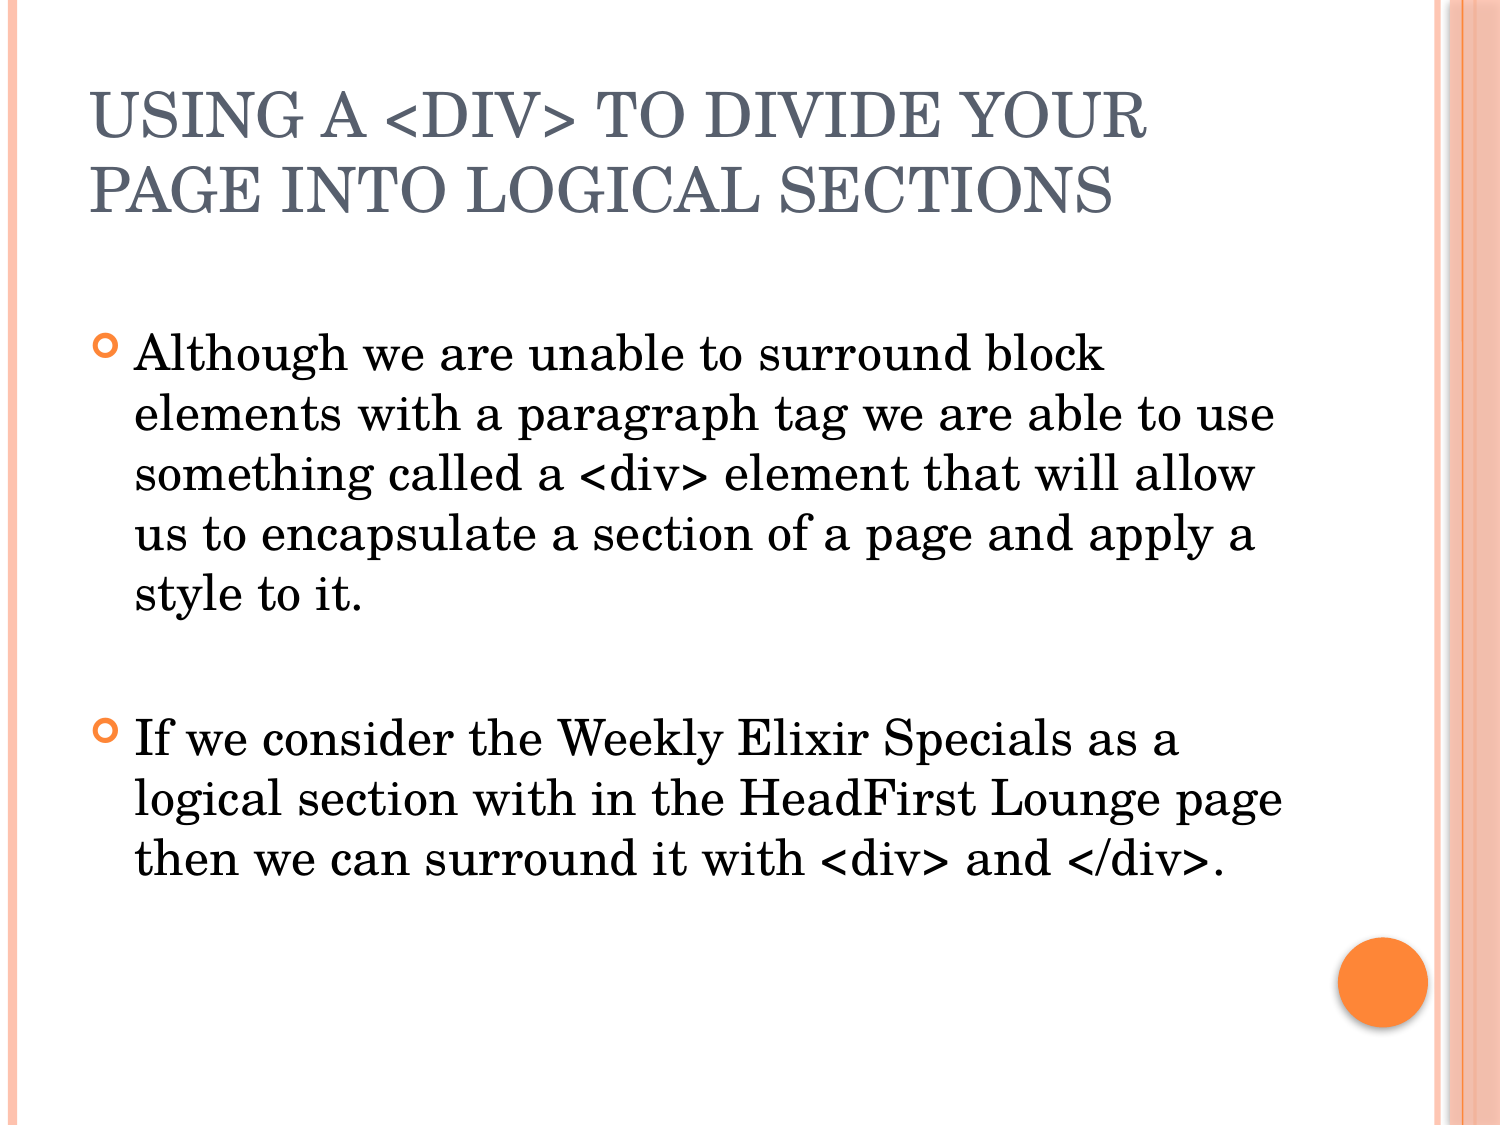

# Using a <div> to divide your page into logical sections
Although we are unable to surround block elements with a paragraph tag we are able to use something called a <div> element that will allow us to encapsulate a section of a page and apply a style to it.

If we consider the Weekly Elixir Specials as a logical section with in the HeadFirst Lounge page then we can surround it with <div> and </div>.